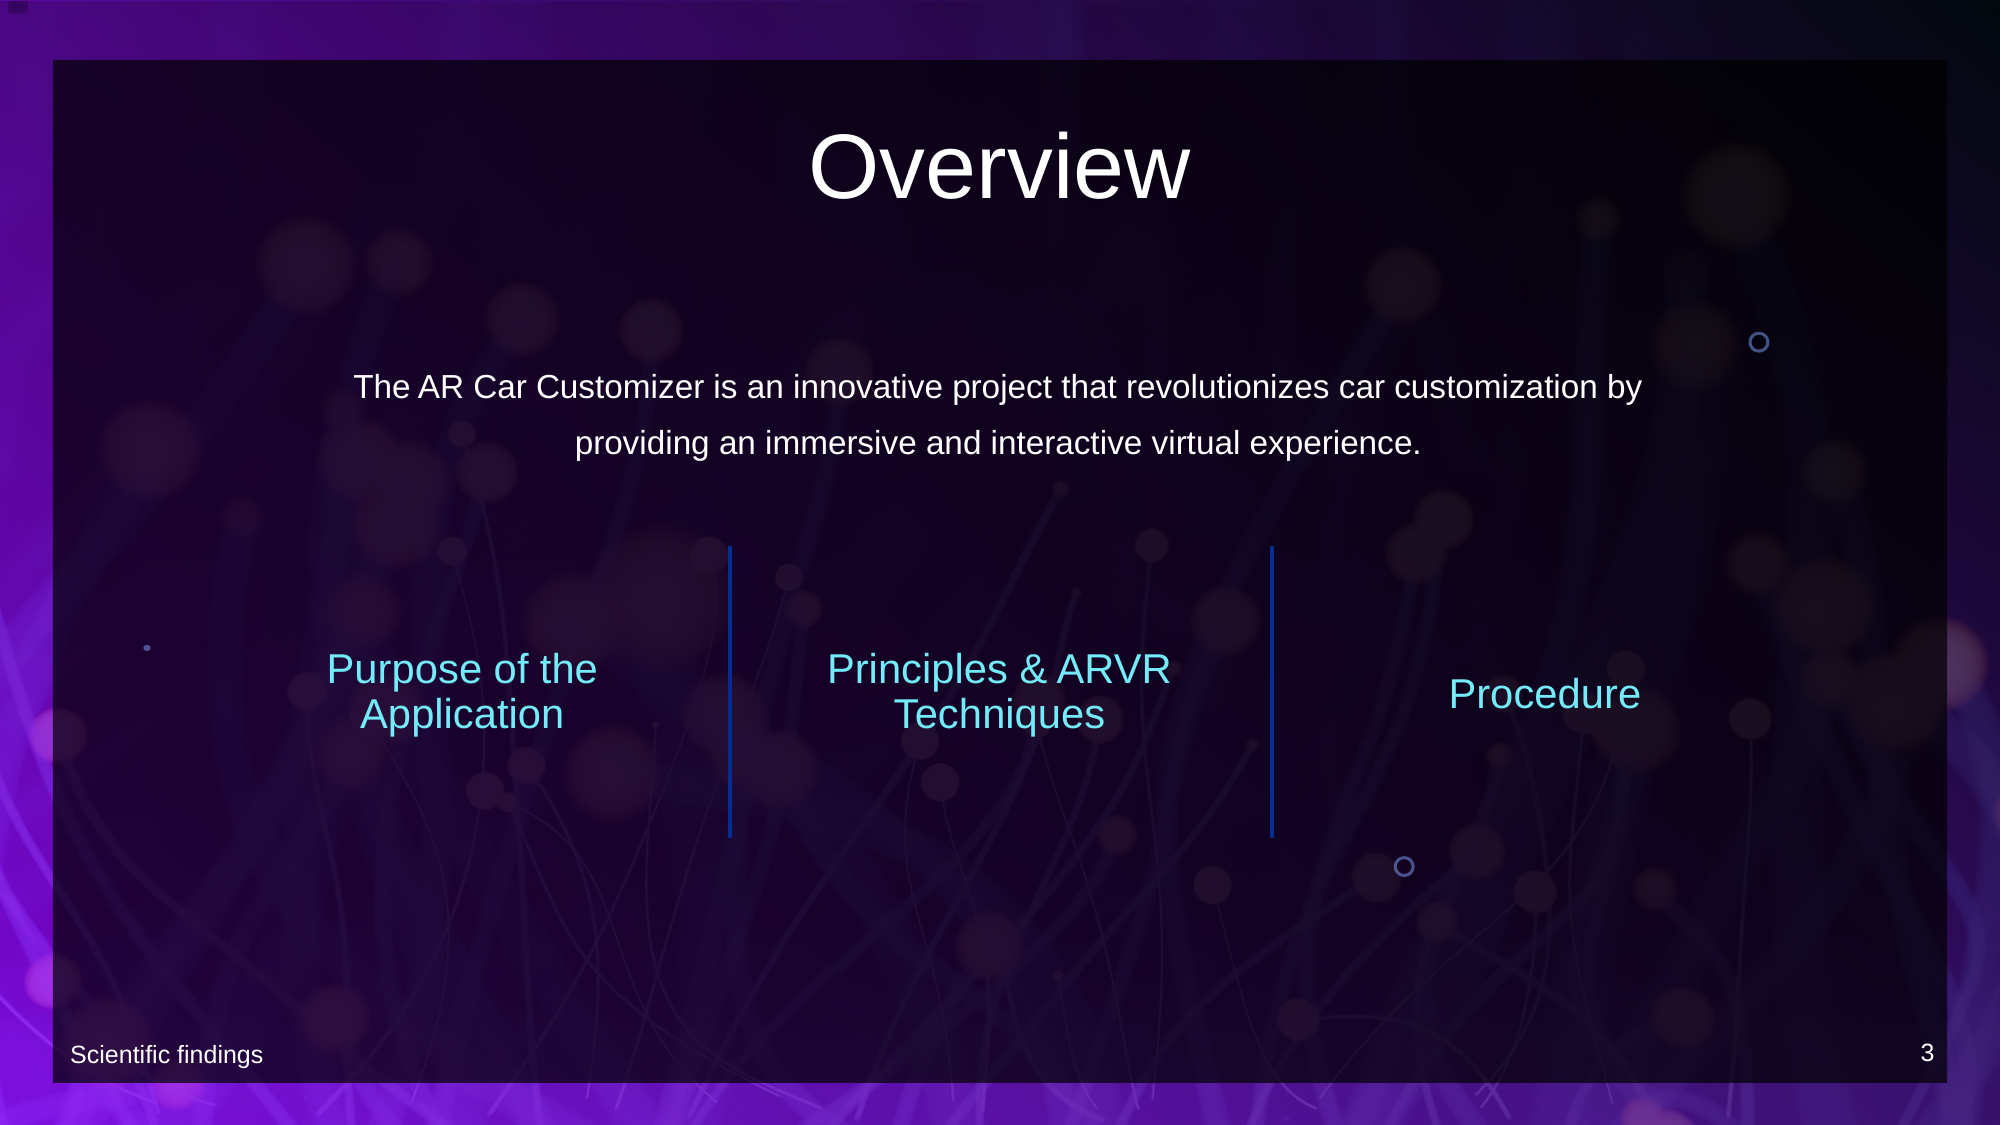

# Overview

The AR Car Customizer is an innovative project that revolutionizes car customization by providing an immersive and interactive virtual experience.
Principles & ARVR Techniques
Purpose of the Application

Procedure

3
Scientific findings